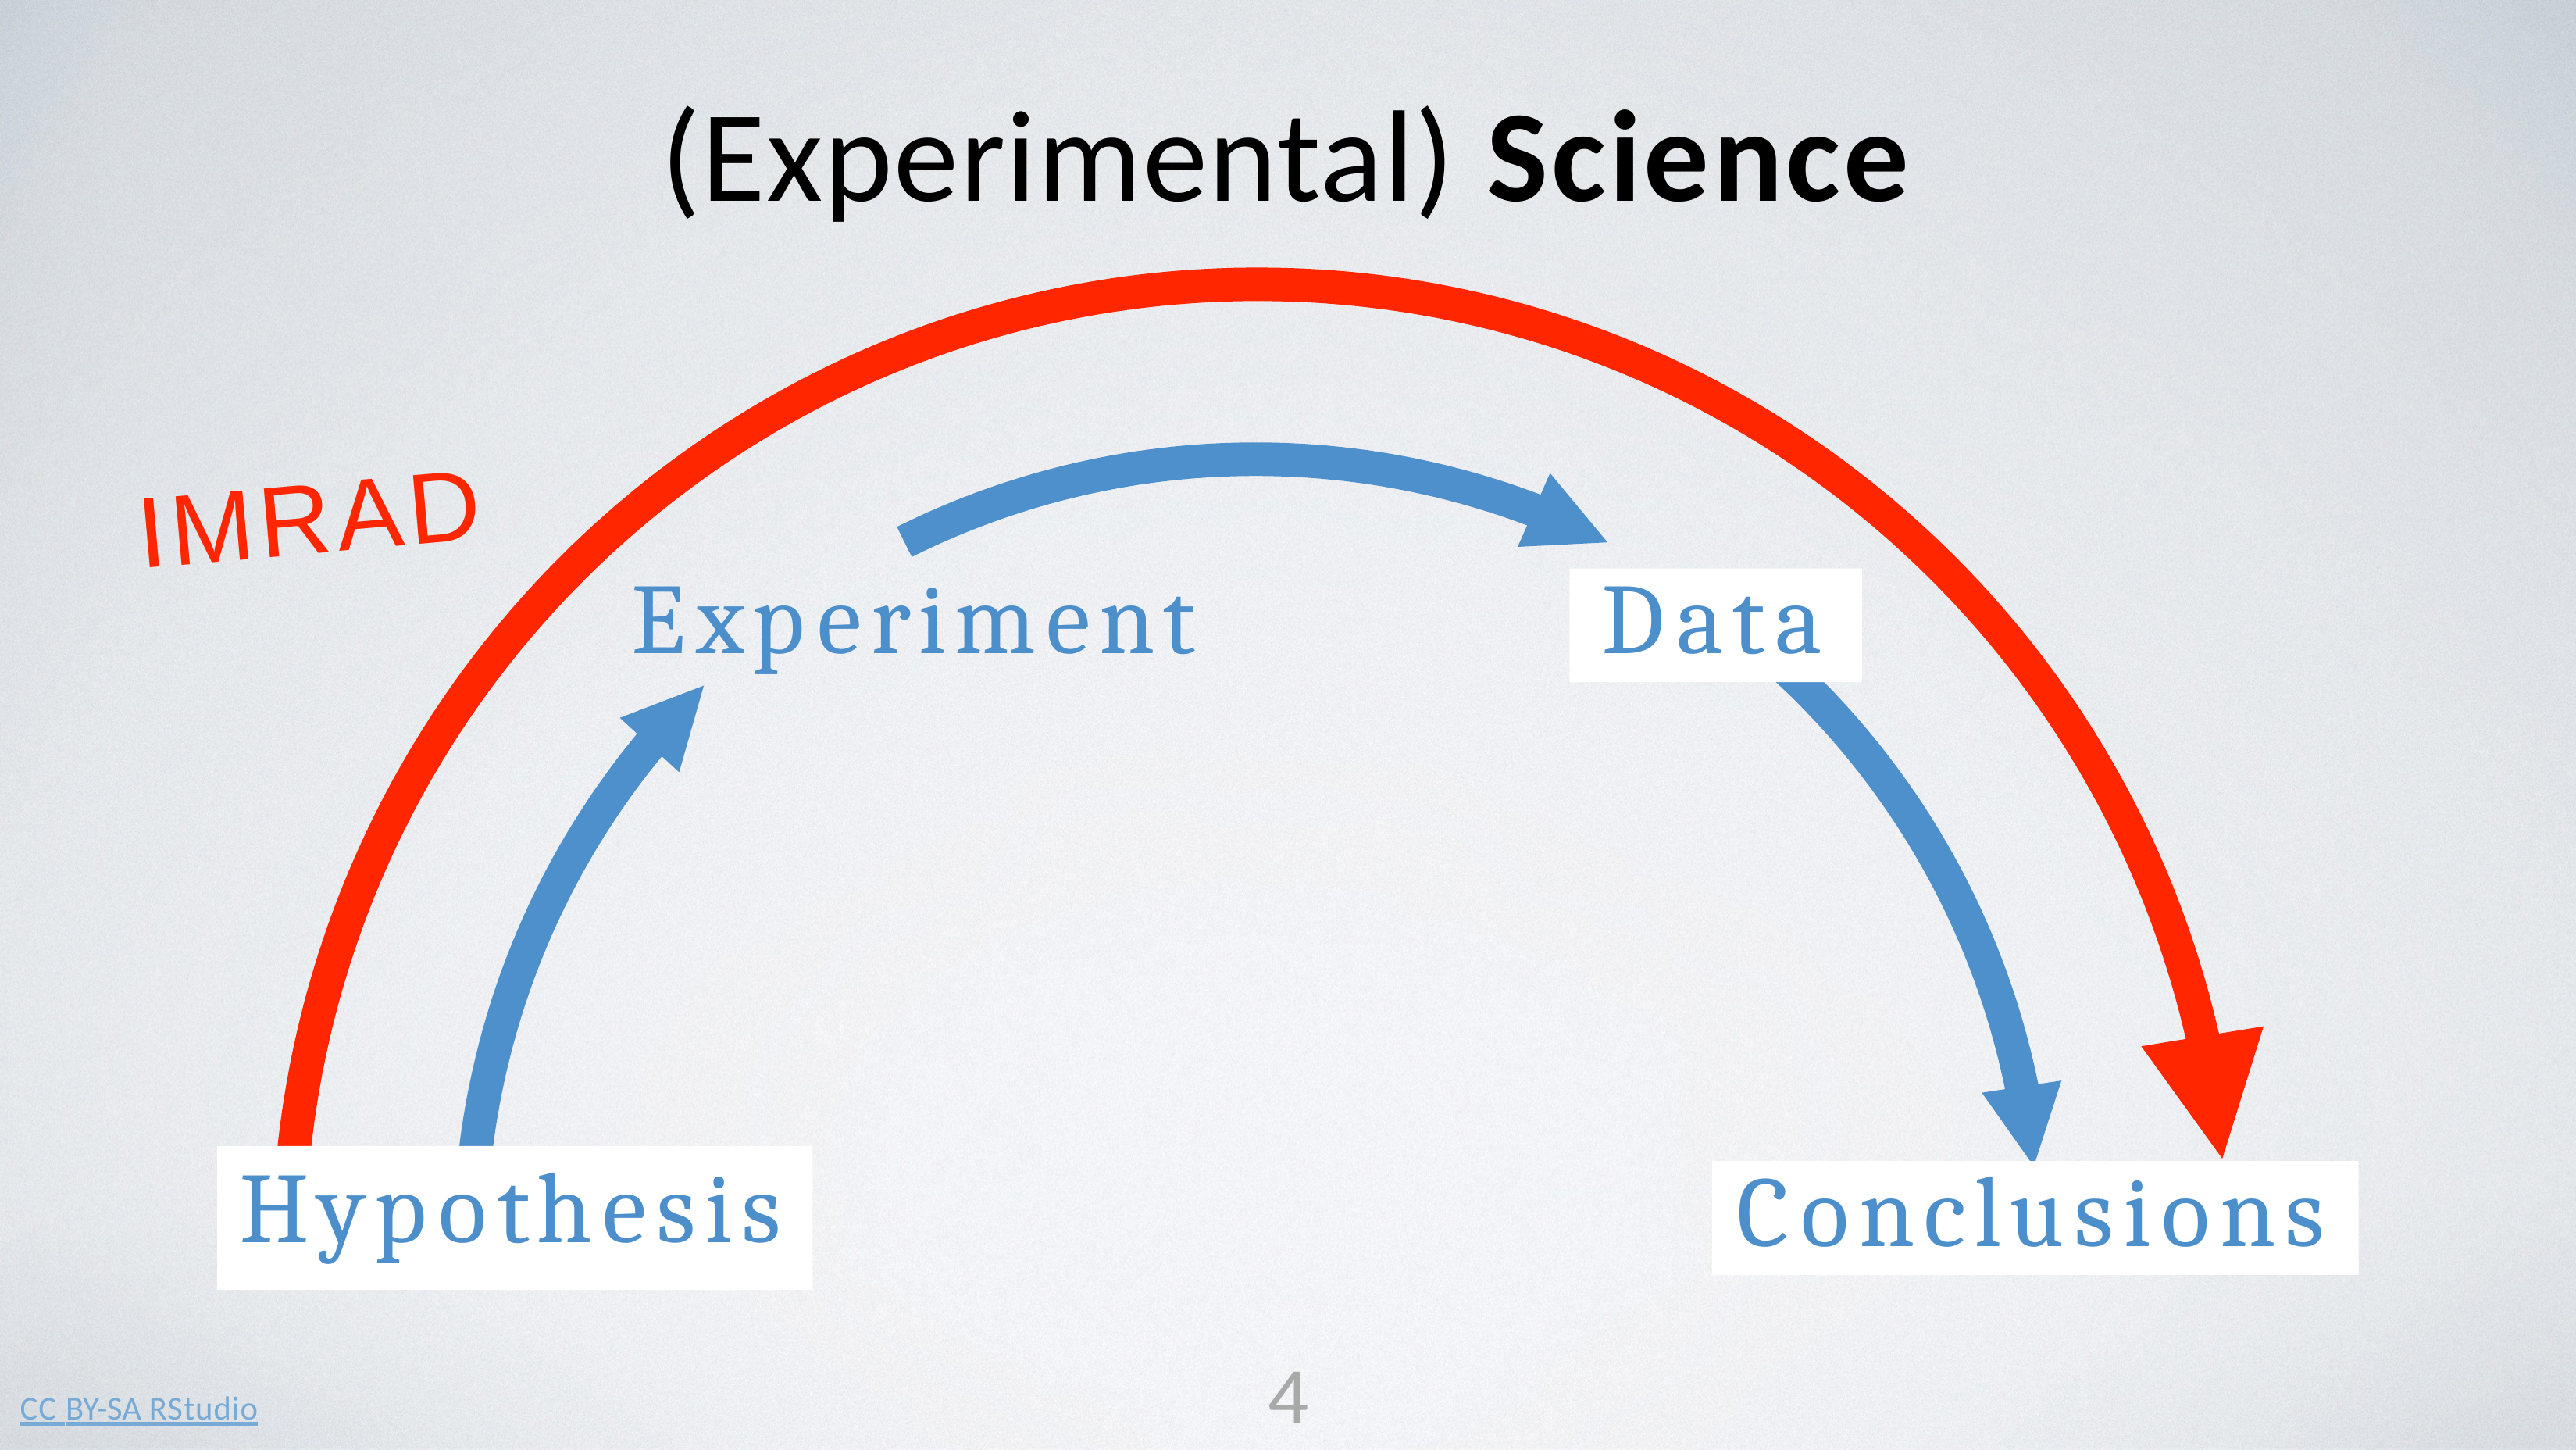

# (Experimental) Science

IMRAD

Experiment
Data

Hypothesis
Conclusions

4
CC BY-SA RStudio